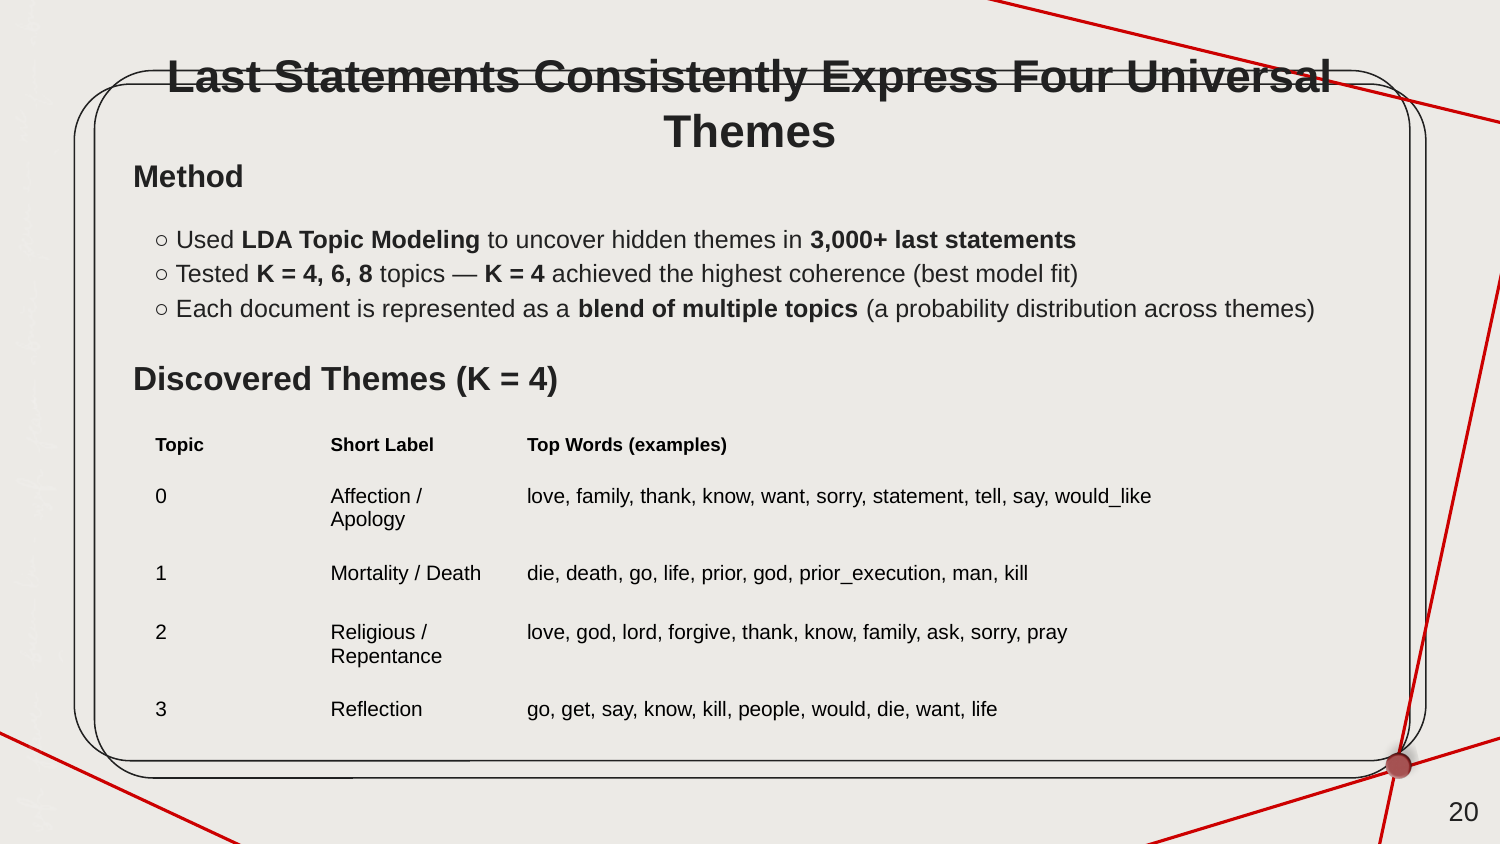

# Last Statements Consistently Express Four Universal Themes
Method
   ○ Used LDA Topic Modeling to uncover hidden themes in 3,000+ last statements
   ○ Tested K = 4, 6, 8 topics — K = 4 achieved the highest coherence (best model fit)
   ○ Each document is represented as a blend of multiple topics (a probability distribution across themes)
Discovered Themes (K = 4)

| Topic | Short Label | Top Words (examples) |
| --- | --- | --- |
| 0 | Affection / Apology | love, family, thank, know, want, sorry, statement, tell, say, would\_like |
| 1 | Mortality / Death | die, death, go, life, prior, god, prior\_execution, man, kill |
| 2 | Religious / Repentance | love, god, lord, forgive, thank, know, family, ask, sorry, pray |
| 3 | Reflection | go, get, say, know, kill, people, would, die, want, life |
20